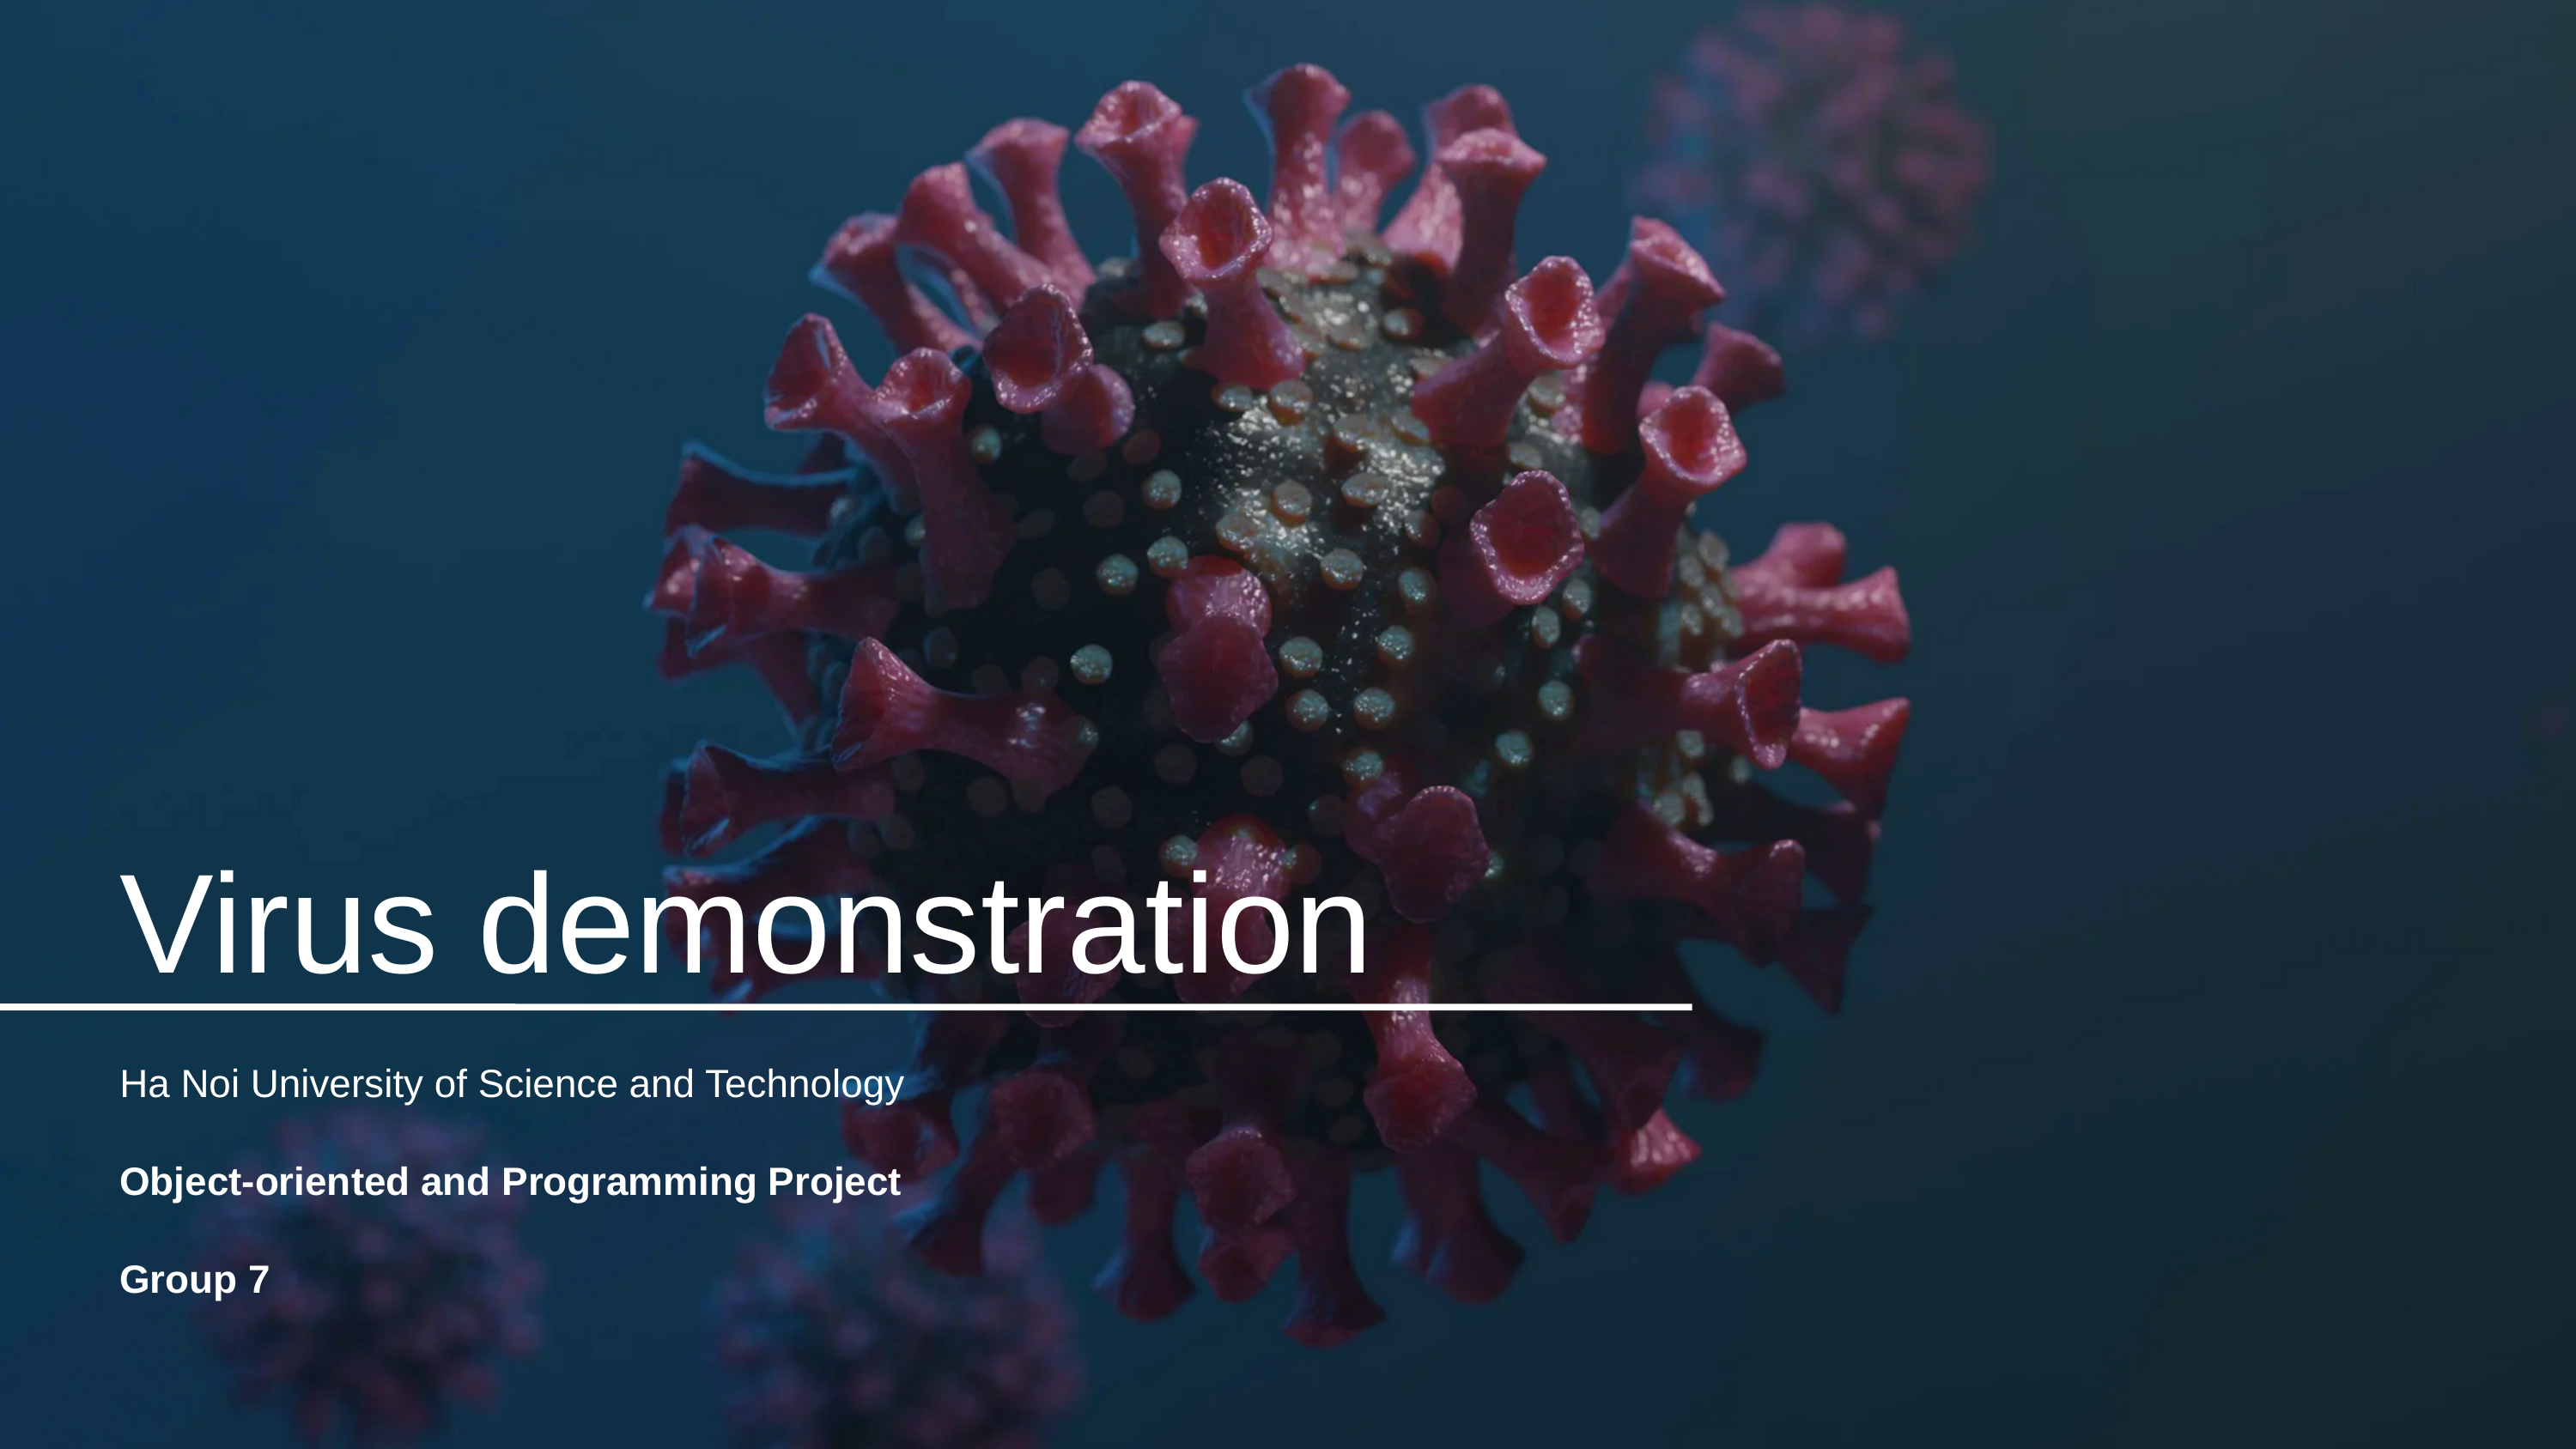

Virus demonstration

Ha Noi University of Science and Technology

Object-oriented and Programming Project

Group 7